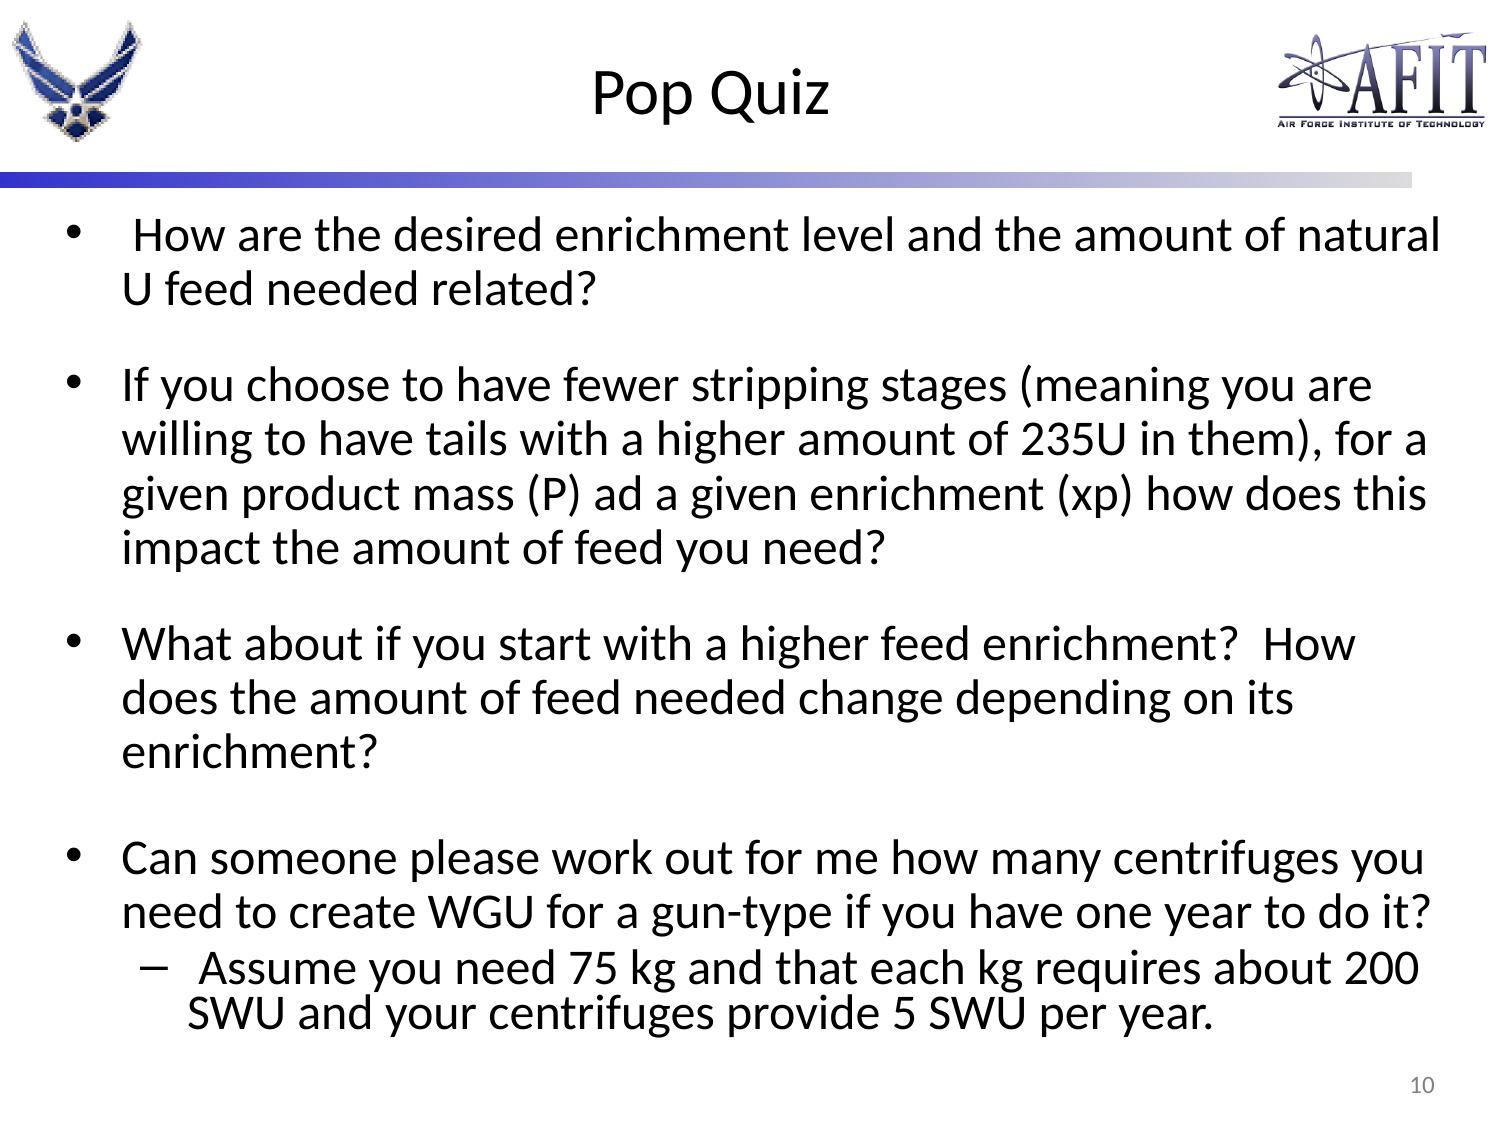

# Pop Quiz
 How are the desired enrichment level and the amount of natural U feed needed related?

If you choose to have fewer stripping stages (meaning you are willing to have tails with a higher amount of 235U in them), for a given product mass (P) ad a given enrichment (xp) how does this impact the amount of feed you need?

What about if you start with a higher feed enrichment?  How does the amount of feed needed change depending on its enrichment?

Can someone please work out for me how many centrifuges you need to create WGU for a gun-type if you have one year to do it?
 Assume you need 75 kg and that each kg requires about 200 SWU and your centrifuges provide 5 SWU per year.

10